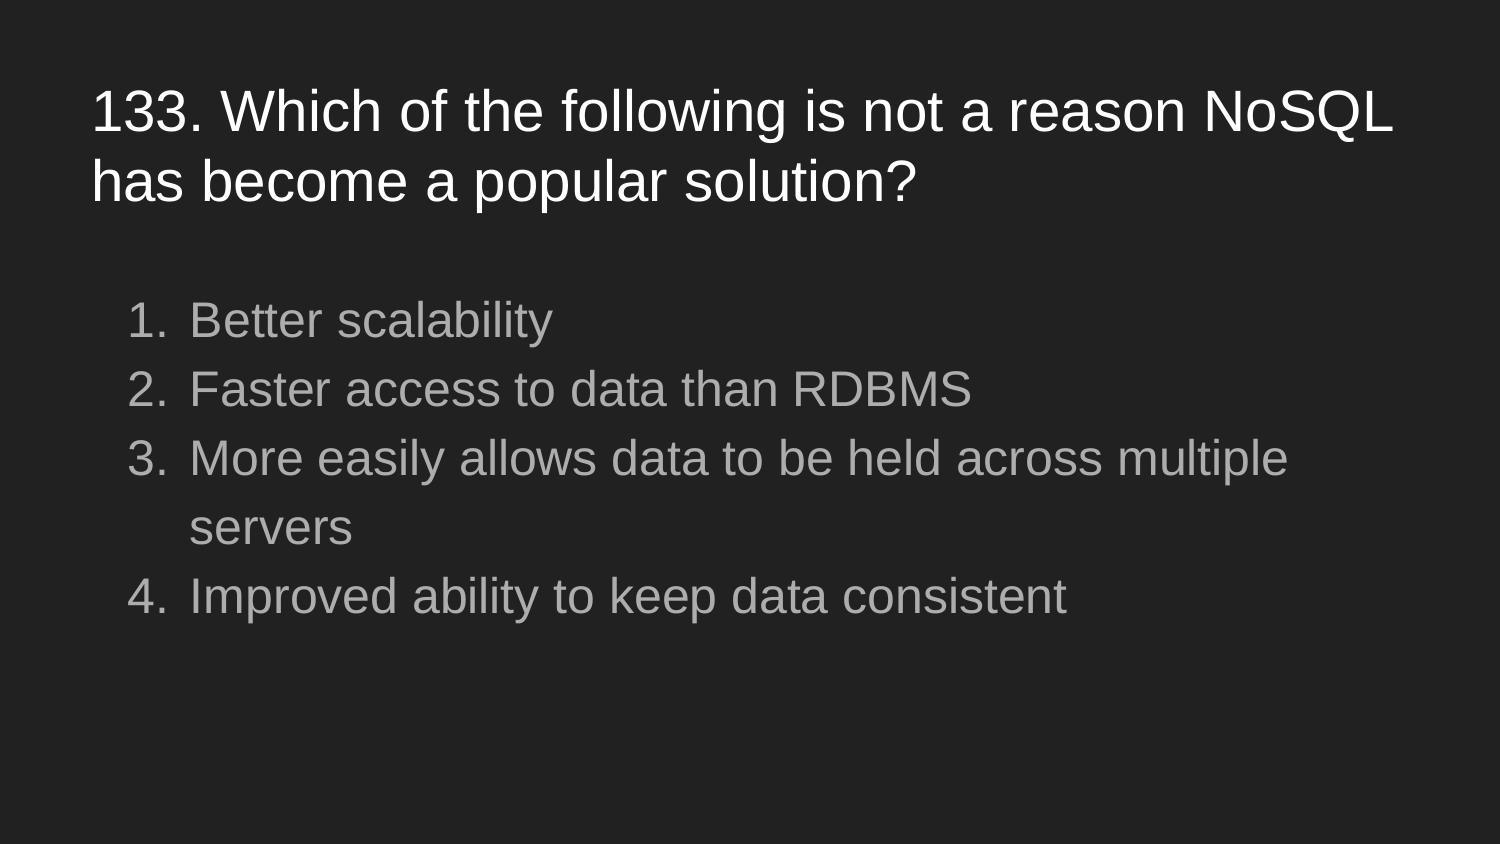

# 133. Which of the following is not a reason NoSQL has become a popular solution?

Better scalability
Faster access to data than RDBMS
More easily allows data to be held across multiple servers
Improved ability to keep data consistent